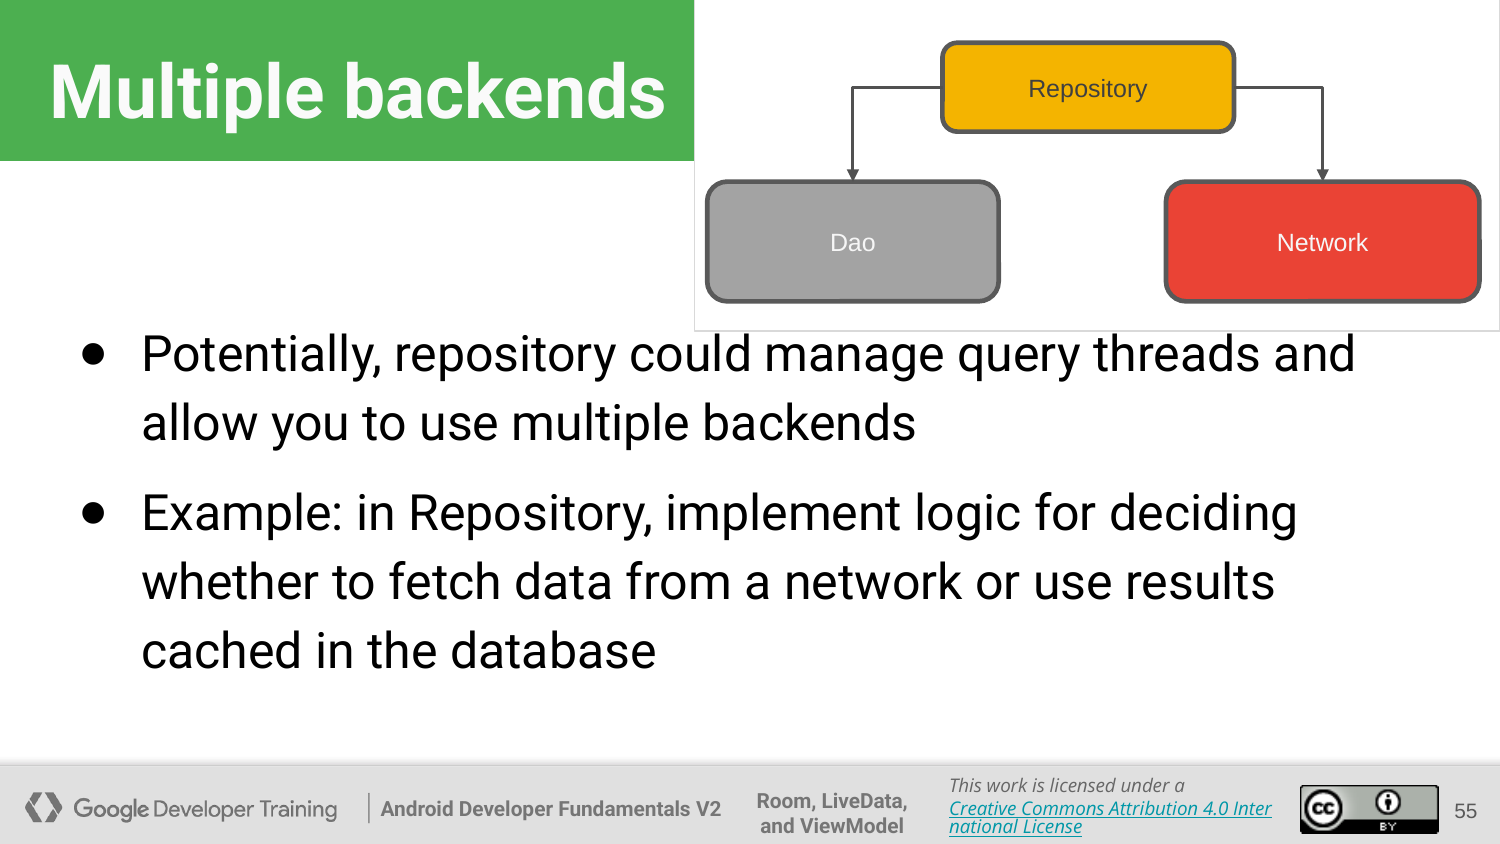

# Multiple backends

Repository
Dao
Network

Potentially, repository could manage query threads and allow you to use multiple backends
Example: in Repository, implement logic for deciding whether to fetch data from a network or use results cached in the database

55